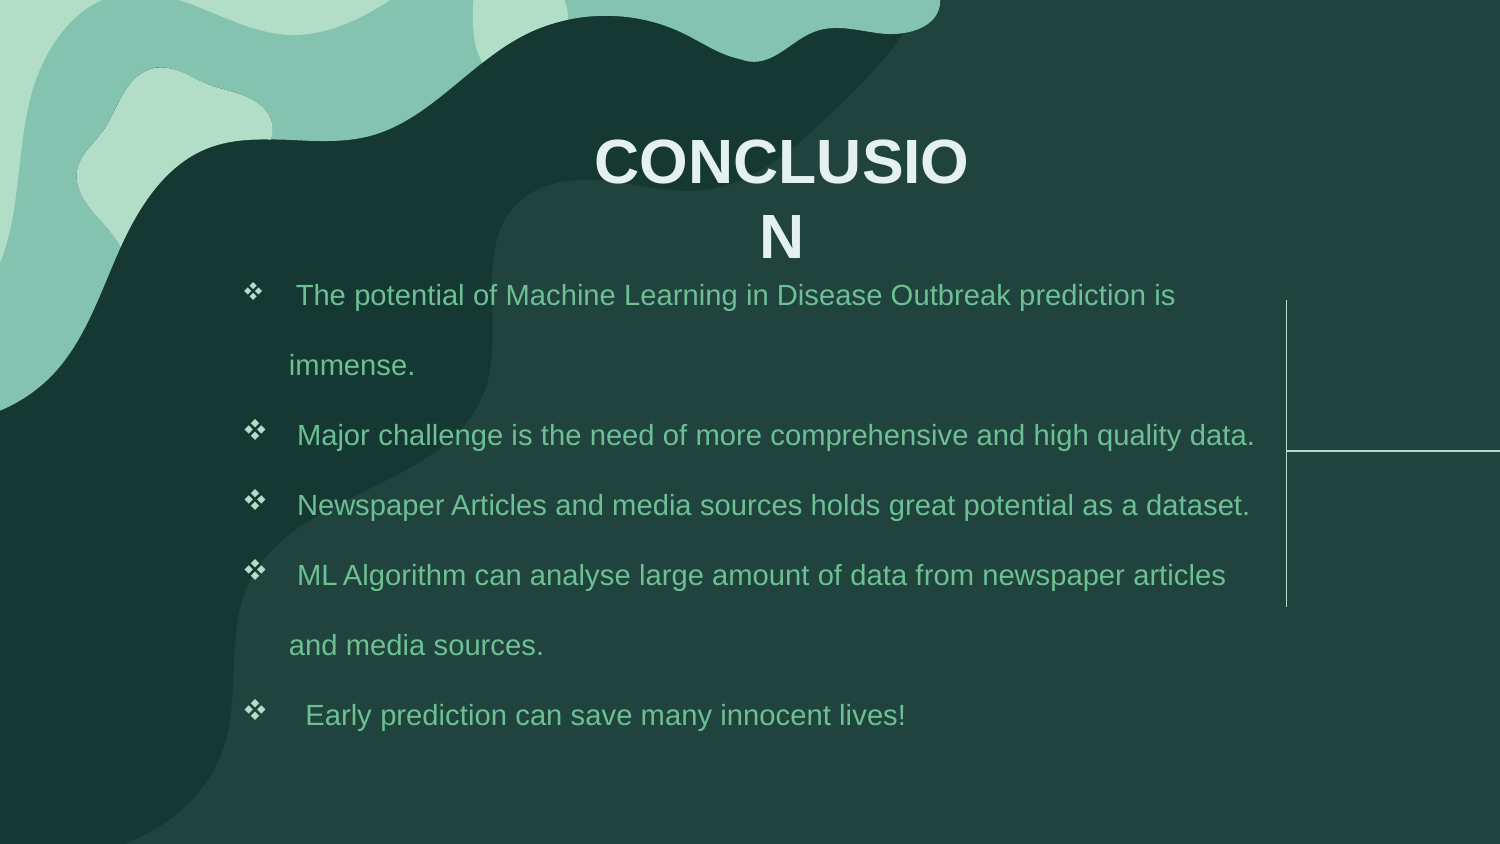

# CONCLUSION
 The potential of Machine Learning in Disease Outbreak prediction is immense.
 Major challenge is the need of more comprehensive and high quality data.
 Newspaper Articles and media sources holds great potential as a dataset.
 ML Algorithm can analyse large amount of data from newspaper articles and media sources.
  Early prediction can save many innocent lives!